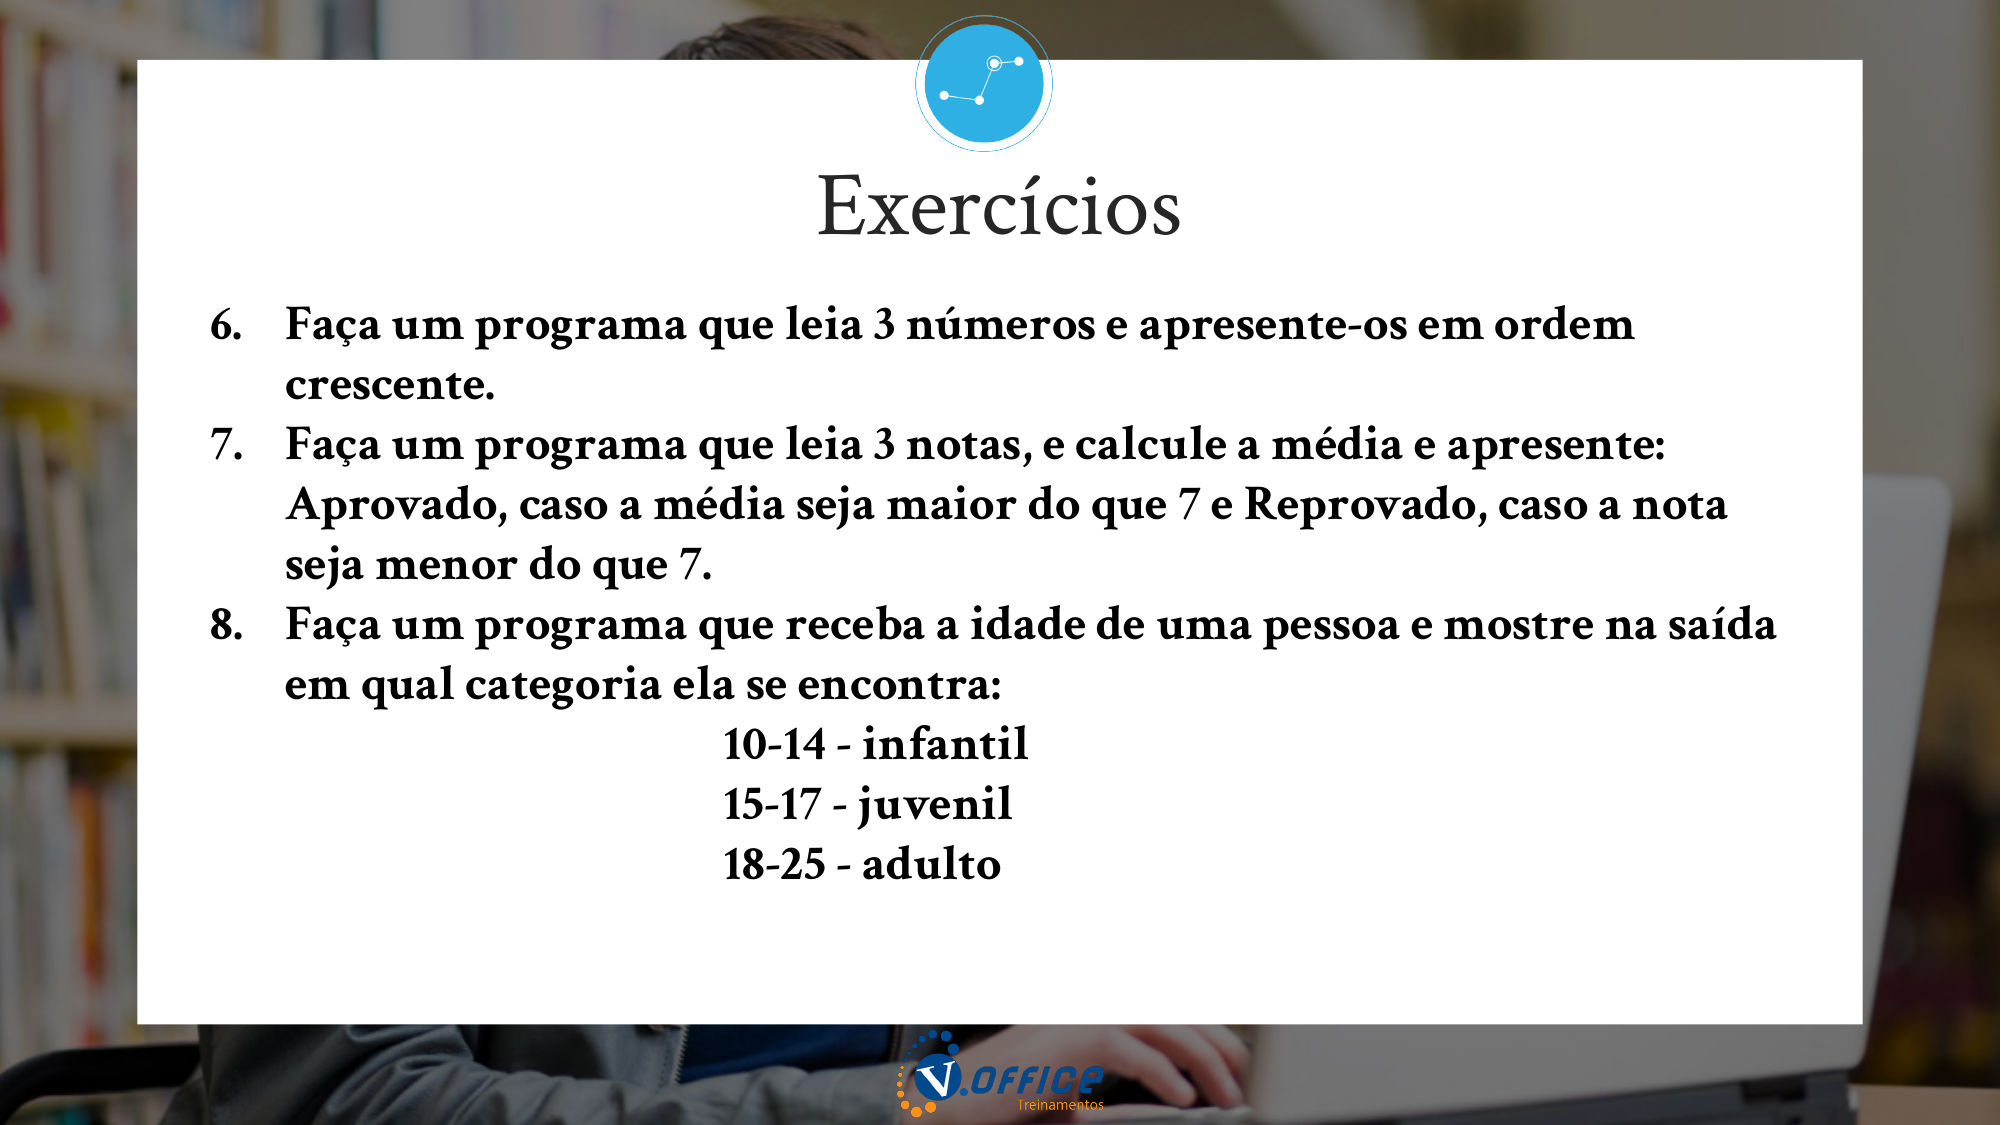

Exercícios
Faça um programa que leia 3 números e apresente-os em ordem crescente.
Faça um programa que leia 3 notas, e calcule a média e apresente: Aprovado, caso a média seja maior do que 7 e Reprovado, caso a nota seja menor do que 7.
Faça um programa que receba a idade de uma pessoa e mostre na saída em qual categoria ela se encontra:
10-14 - infantil
15-17 - juvenil
18-25 - adulto